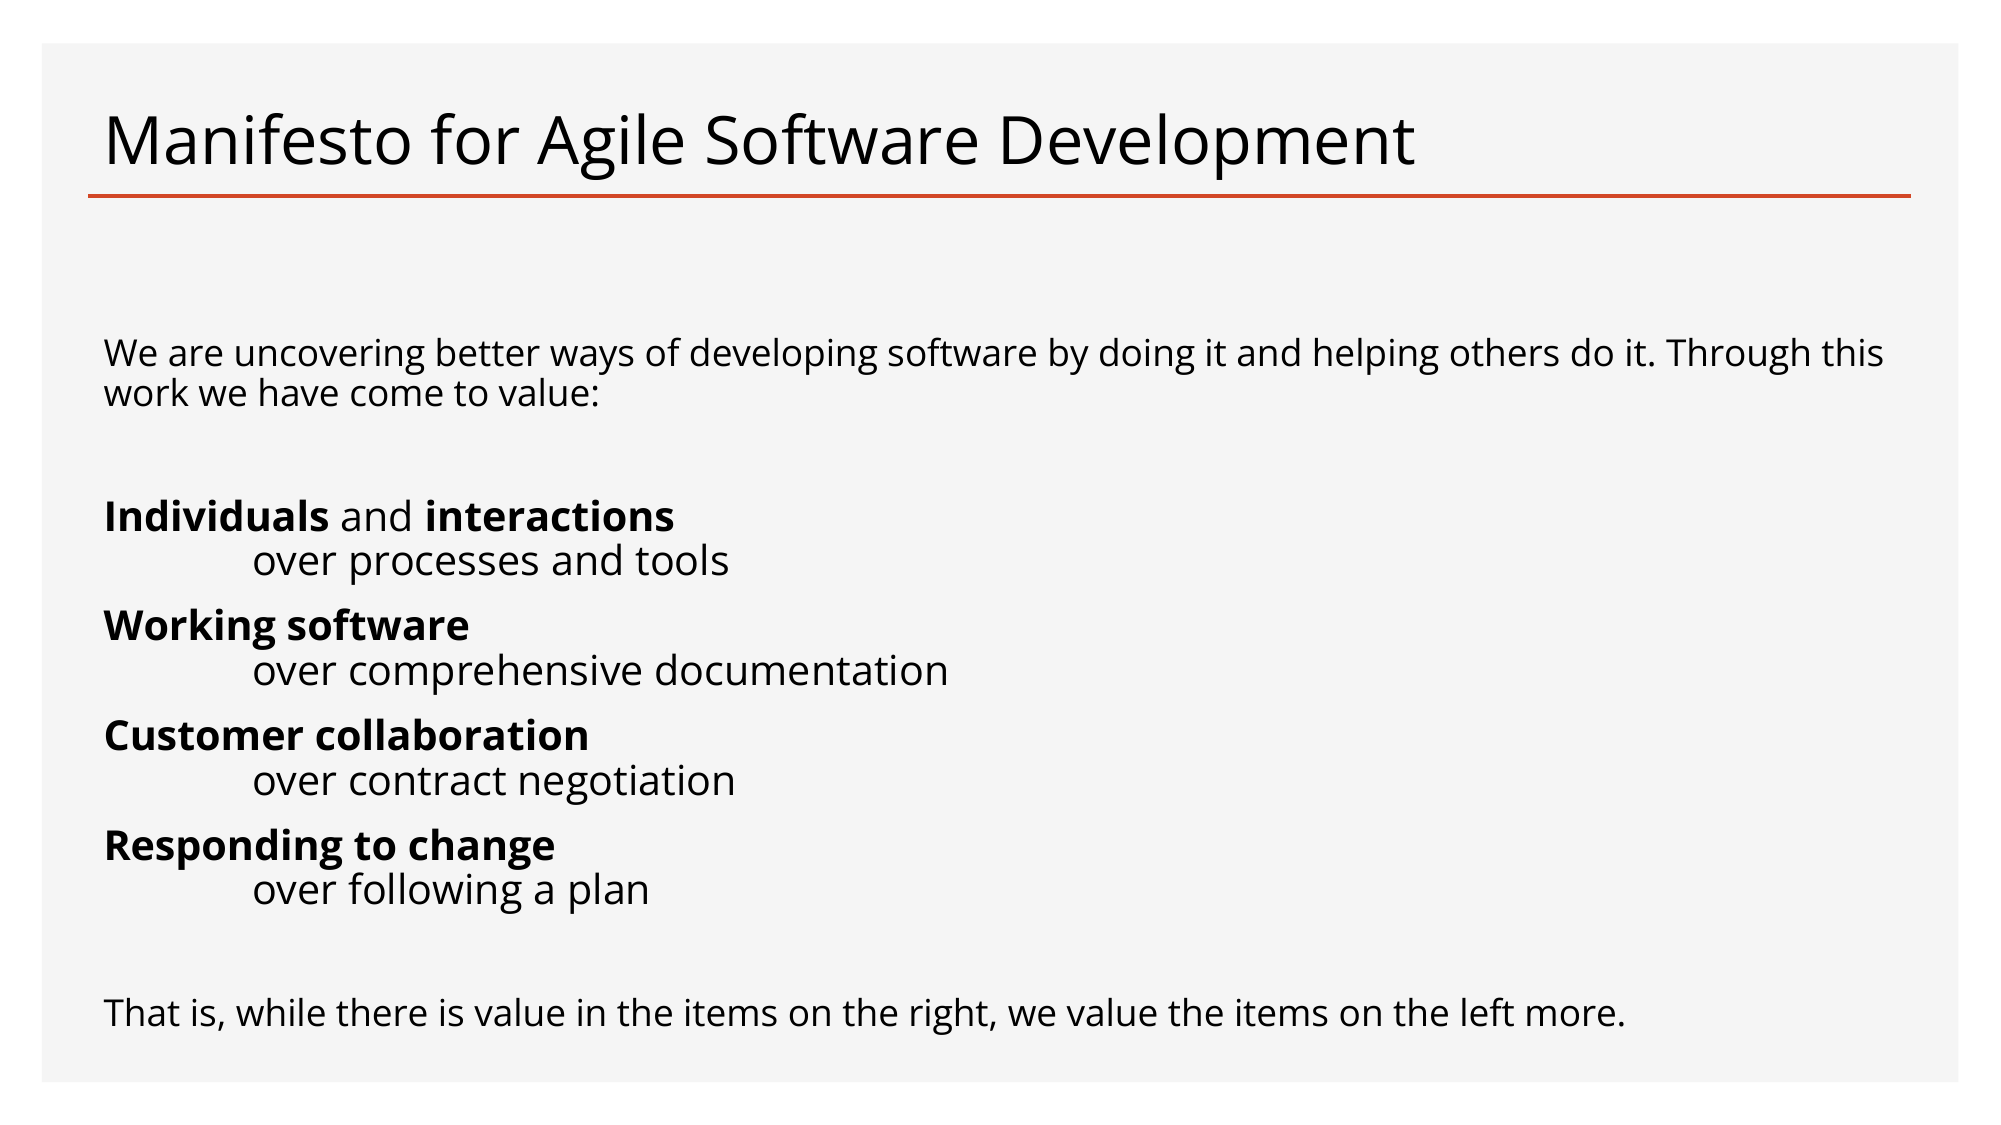

# Manifesto for Agile Software Development

We are uncovering better ways of developing software by doing it and helping others do it. Through this work we have come to value:

Individuals and interactions
	over processes and tools
Working software
	over comprehensive documentation
Customer collaboration
	over contract negotiation
Responding to change
	over following a plan

That is, while there is value in the items on the right, we value the items on the left more.